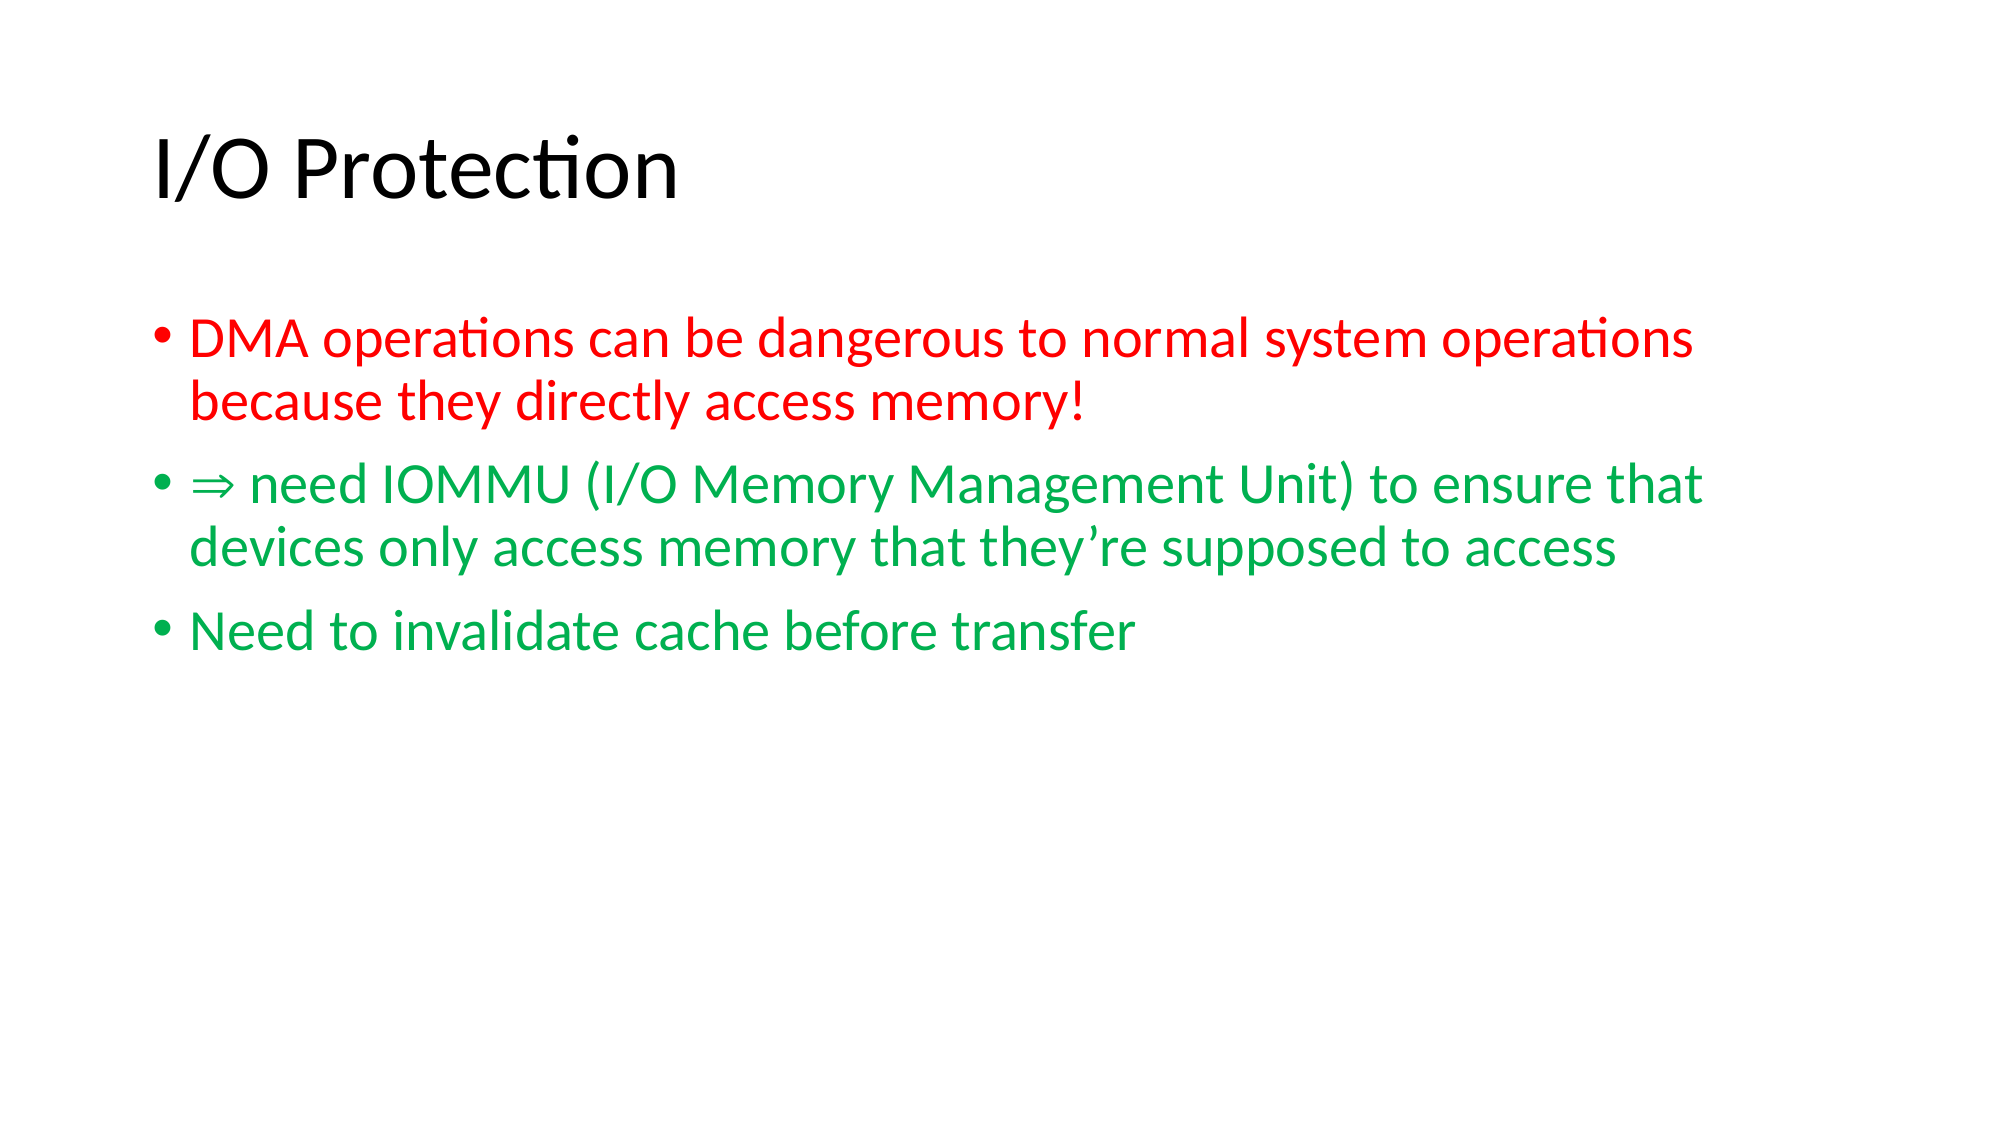

# I/O Protection
DMA operations can be dangerous to normal system operations because they directly access memory!
⇒ need IOMMU (I/O Memory Management Unit) to ensure that devices only access memory that they’re supposed to access
Need to invalidate cache before transfer